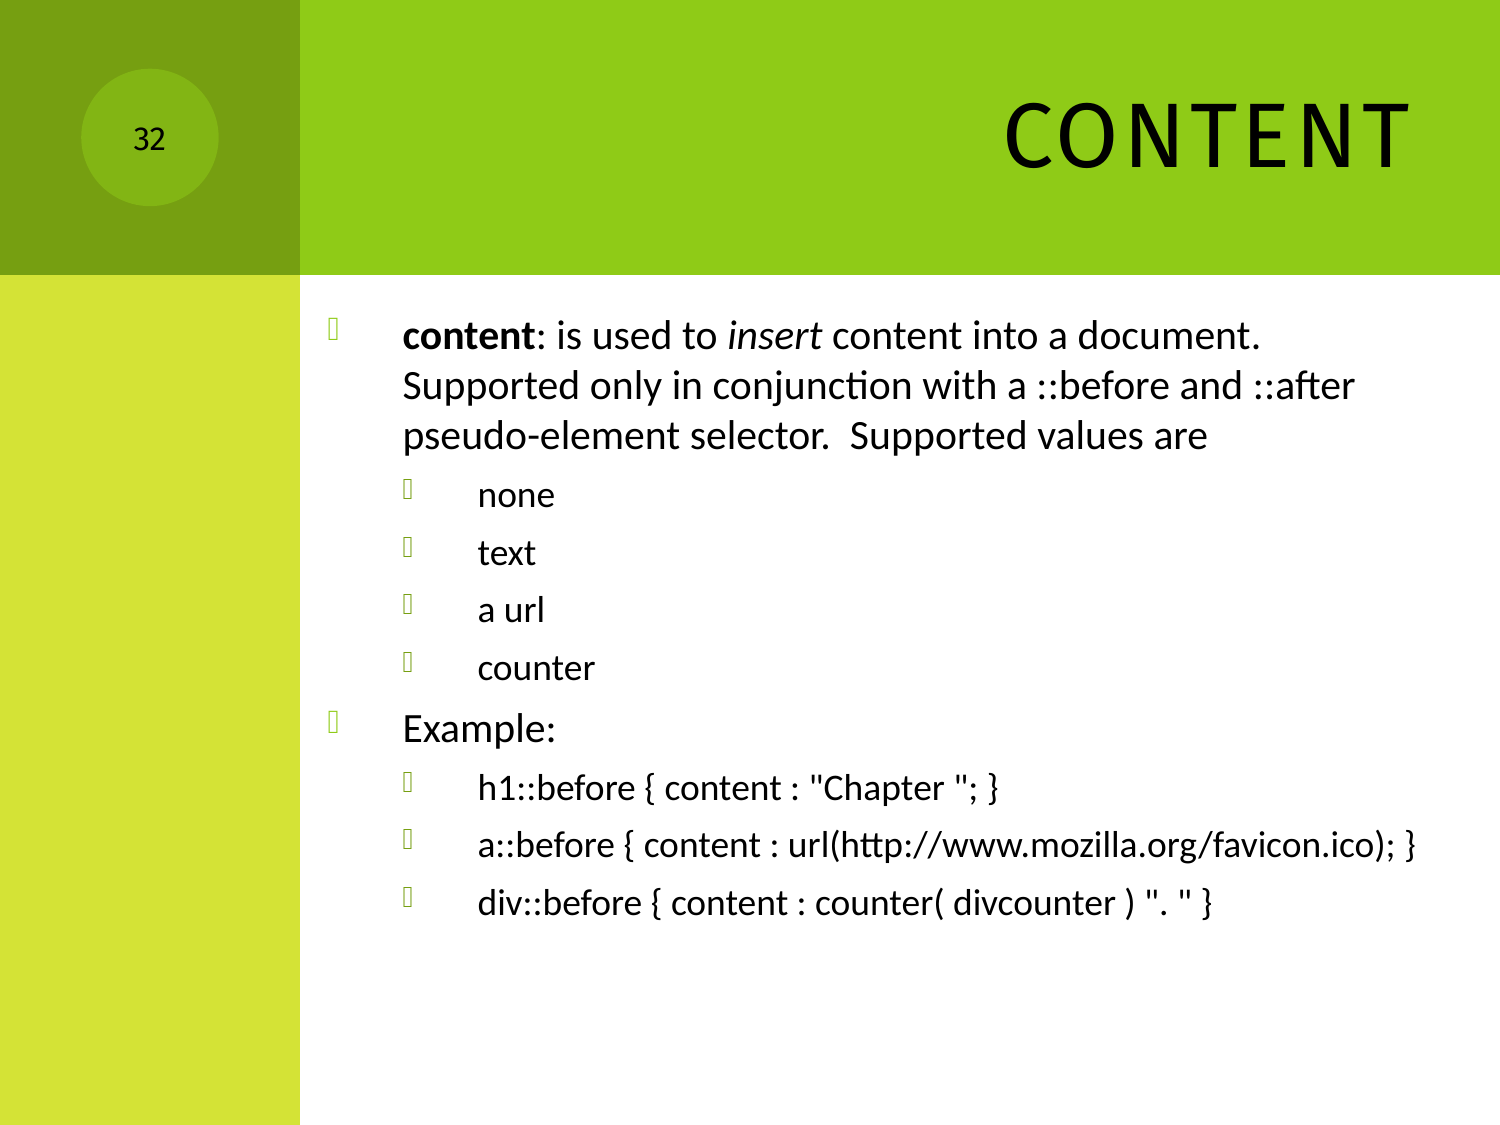

# Content
32
content: is used to insert content into a document.   Supported only in conjunction with a ::before and ::after pseudo-element selector.  Supported values are
none
text
a url
counter
Example:
h1::before { content : "Chapter "; }
a::before { content : url(http://www.mozilla.org/favicon.ico); }
div::before { content : counter( divcounter ) ". " }